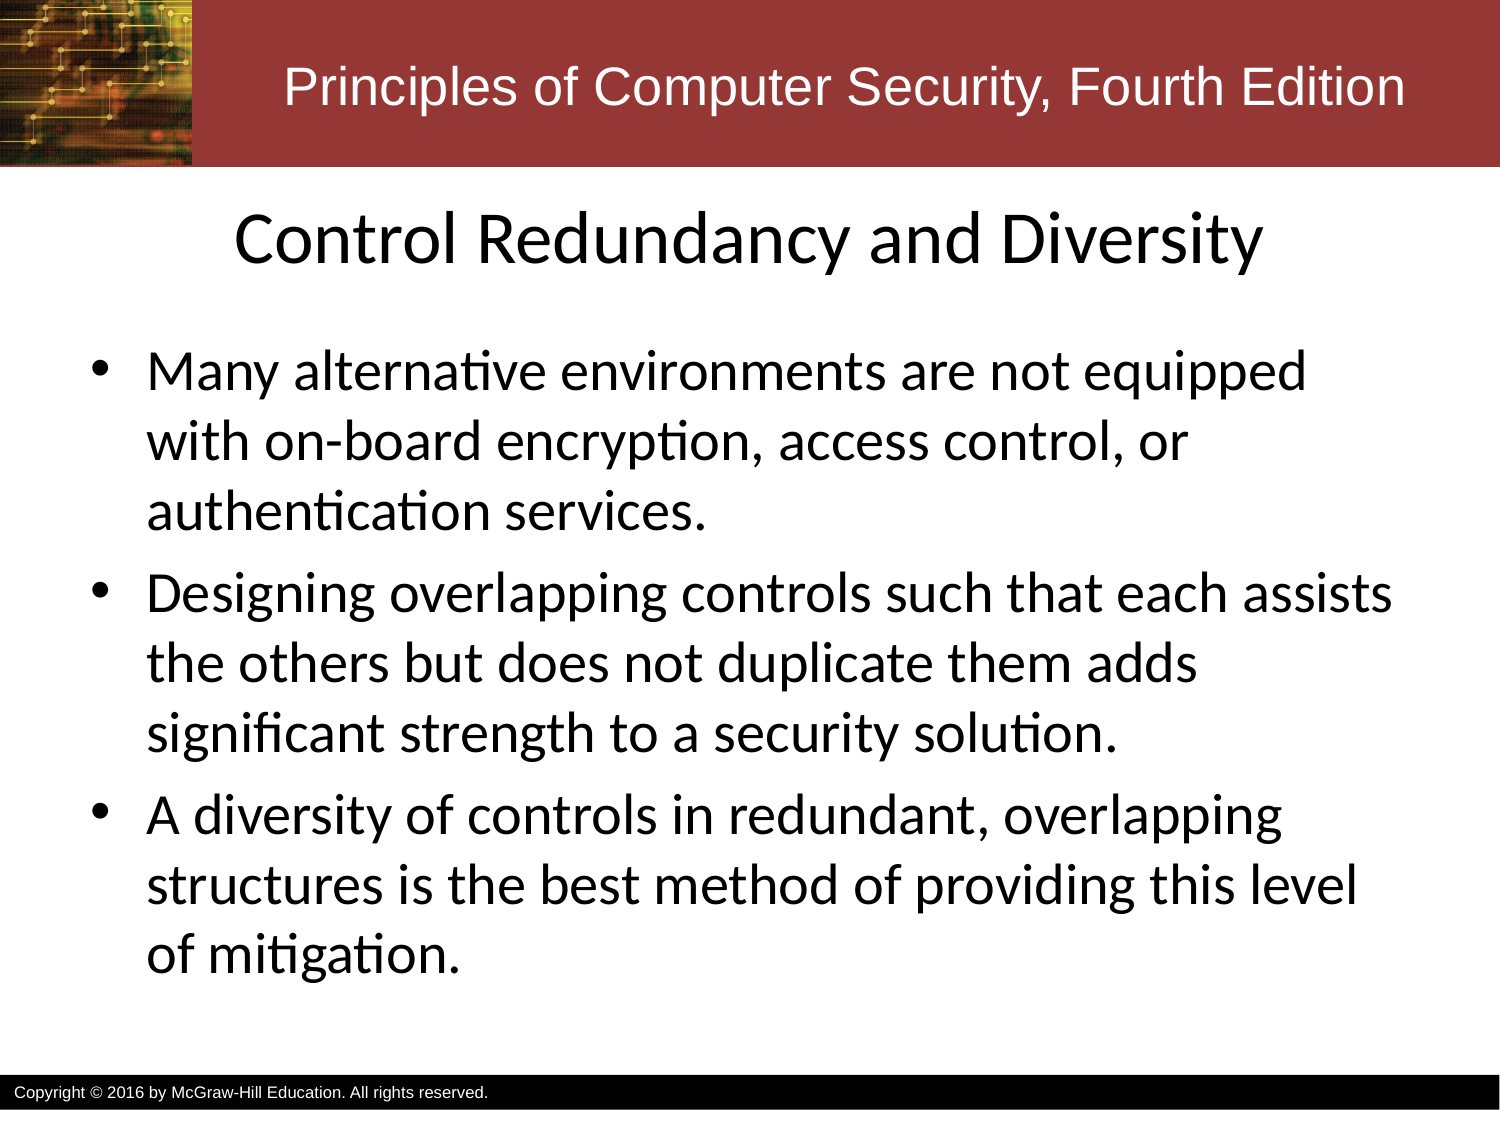

# Control Redundancy and Diversity
Many alternative environments are not equipped with on-board encryption, access control, or authentication services.
Designing overlapping controls such that each assists the others but does not duplicate them adds significant strength to a security solution.
A diversity of controls in redundant, overlapping structures is the best method of providing this level of mitigation.